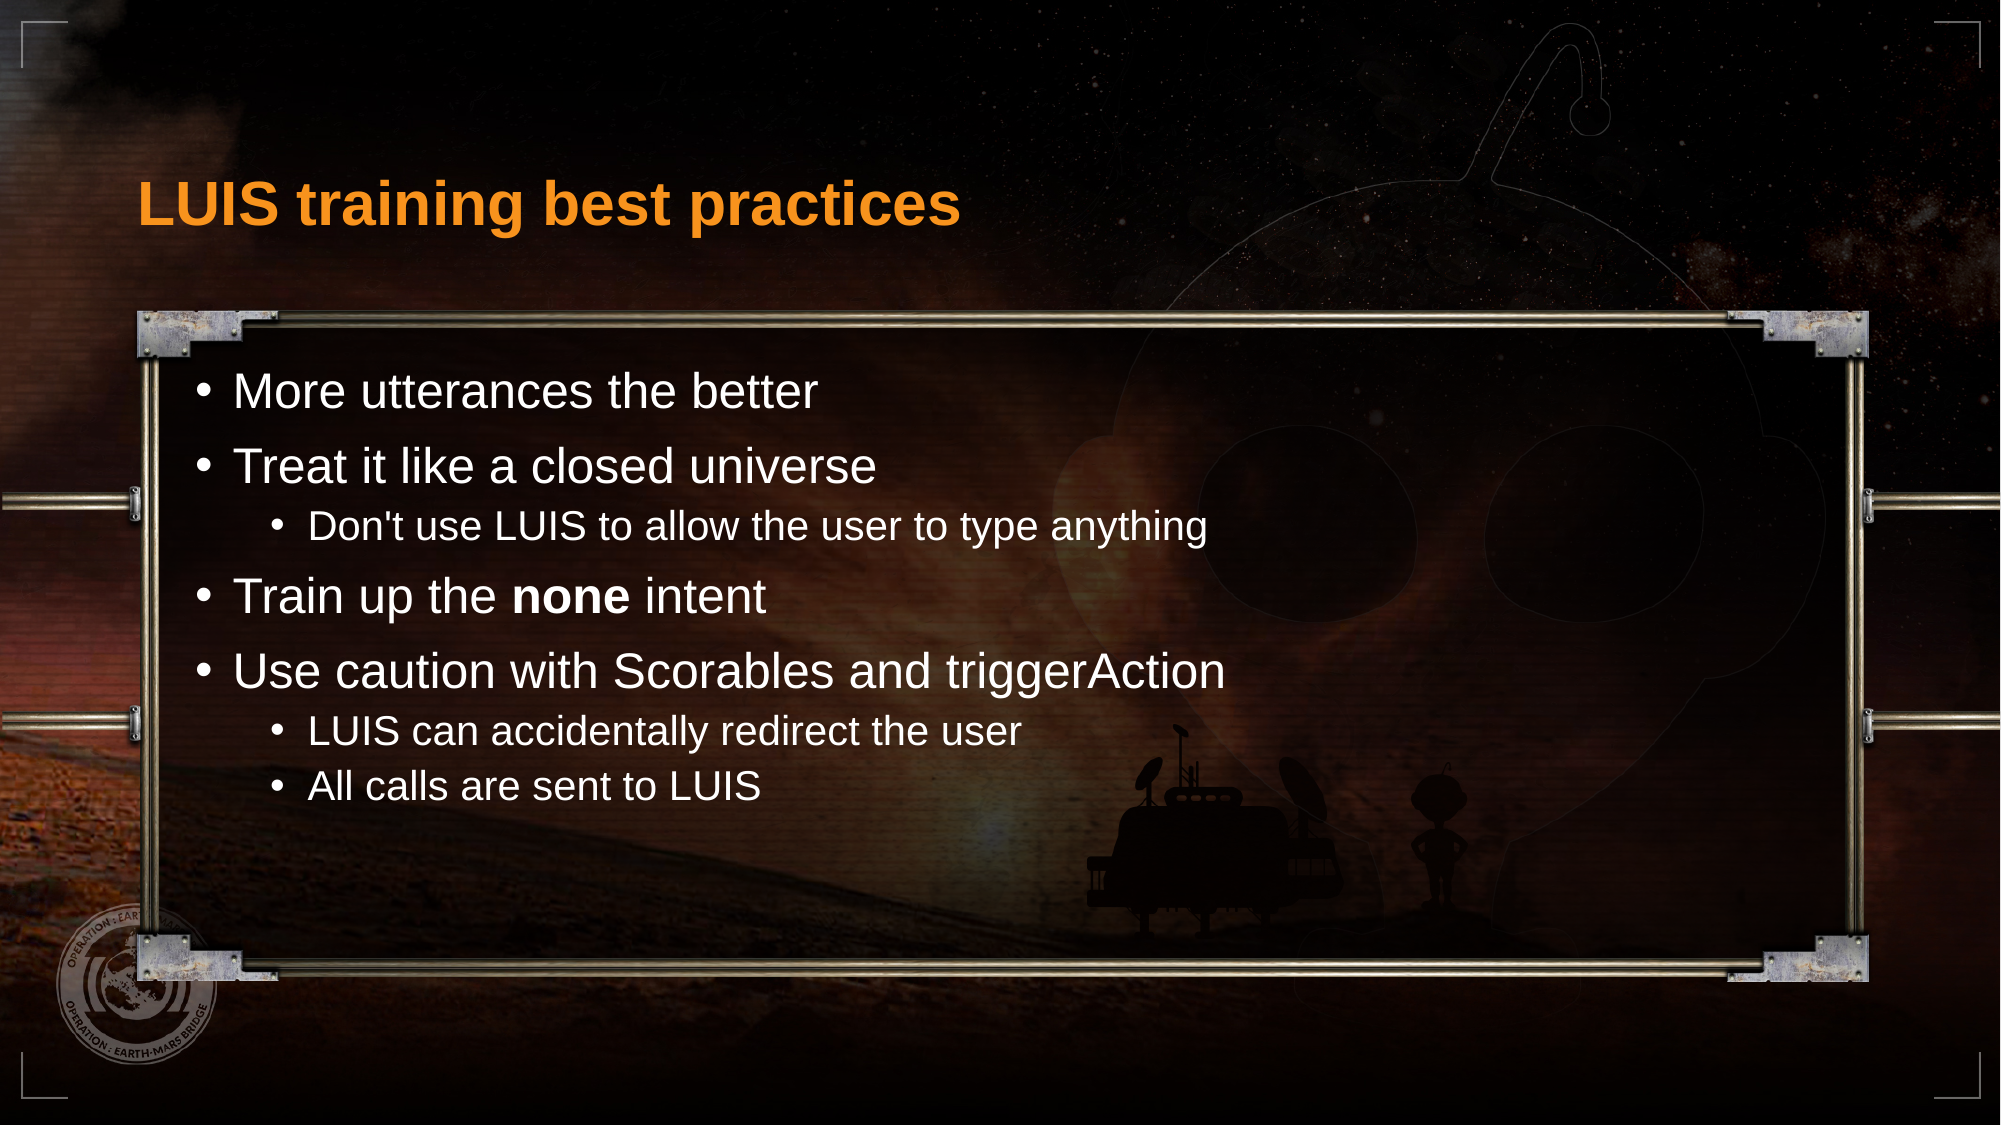

# LUIS training best practices
More utterances the better
Treat it like a closed universe
Don't use LUIS to allow the user to type anything
Train up the none intent
Use caution with Scorables and triggerAction
LUIS can accidentally redirect the user
All calls are sent to LUIS